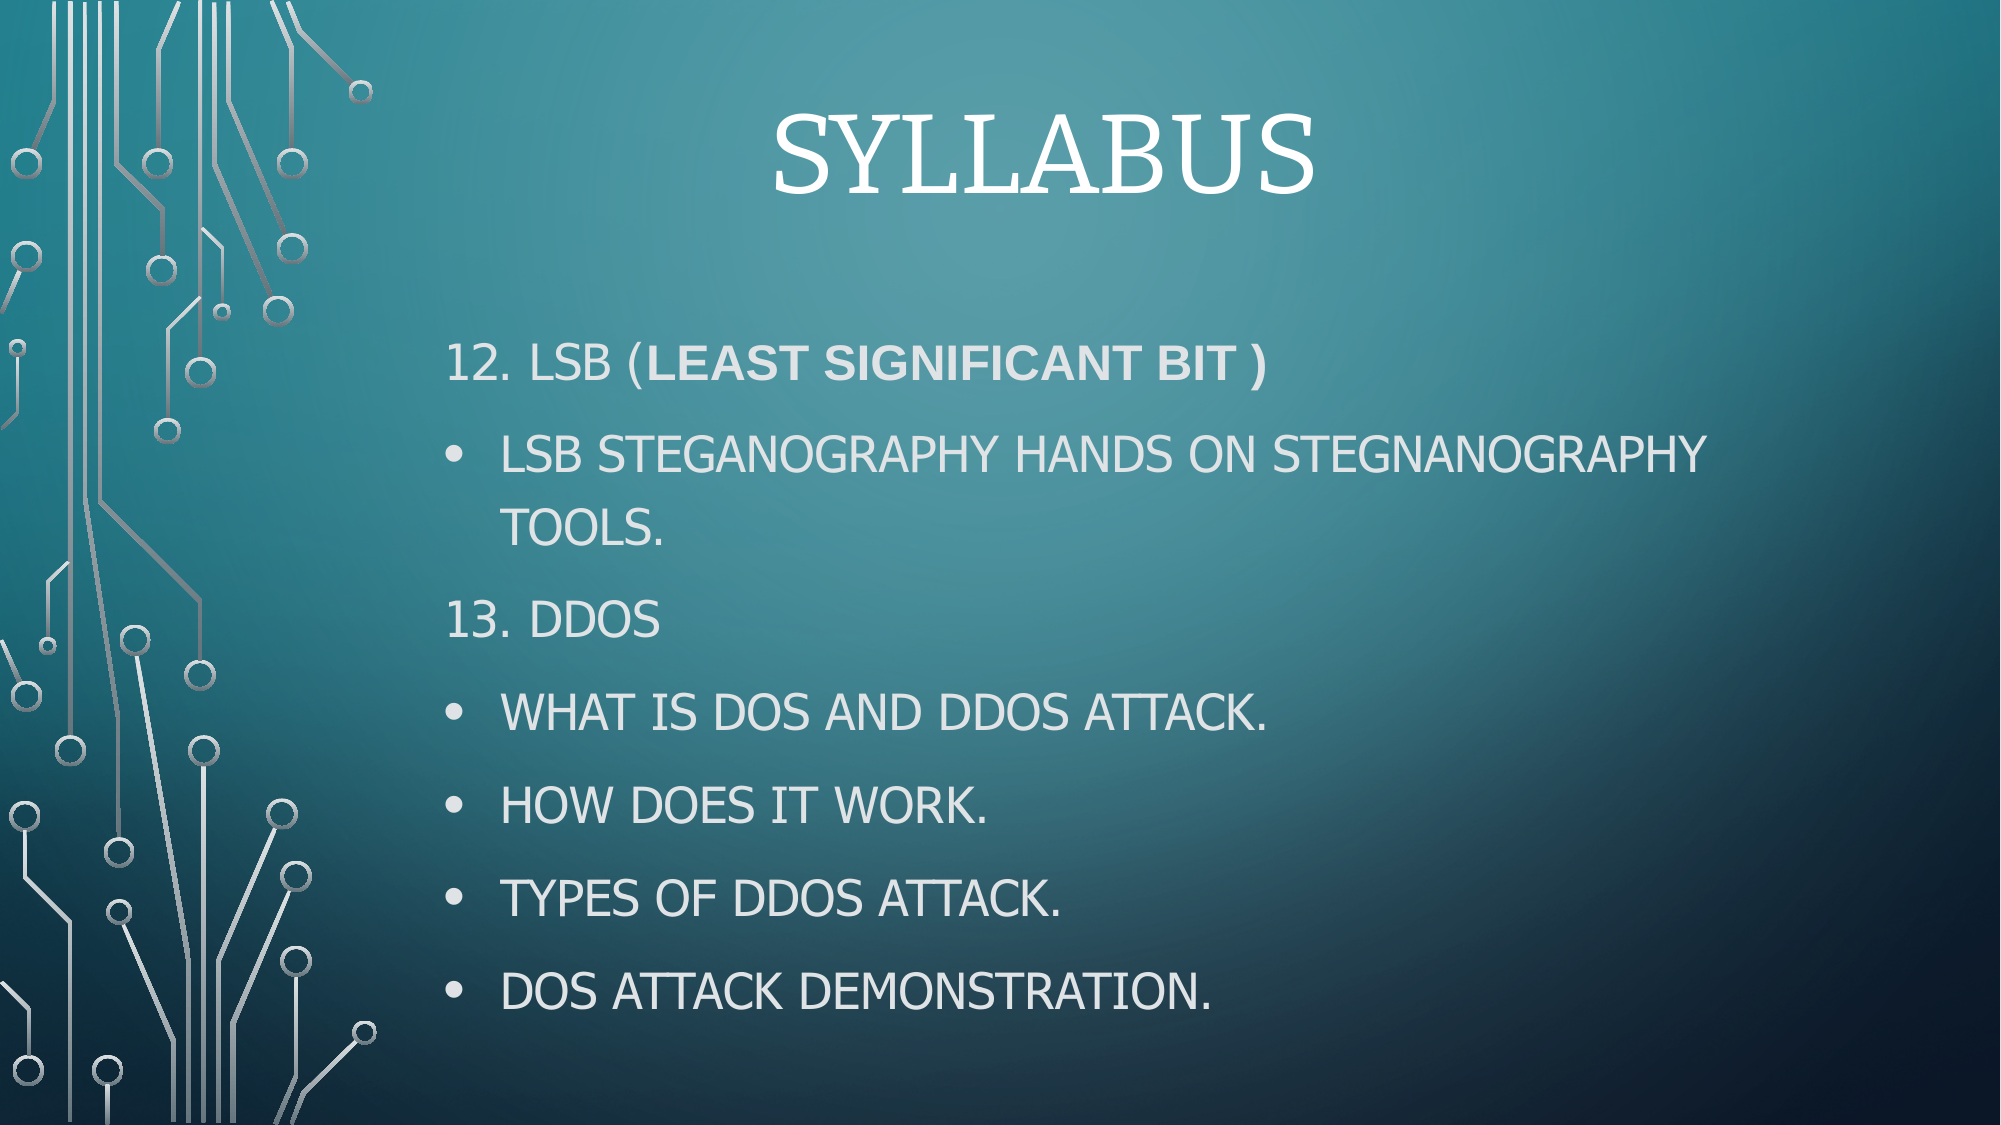

# SYLLABUS
12. Lsb (Least significant bit )
Lsb steganography hands on stegnanography tools.
13. DDOS
What is dos and ddos attack.
How does it work.
Types of ddos attack.
Dos attack demonstration.